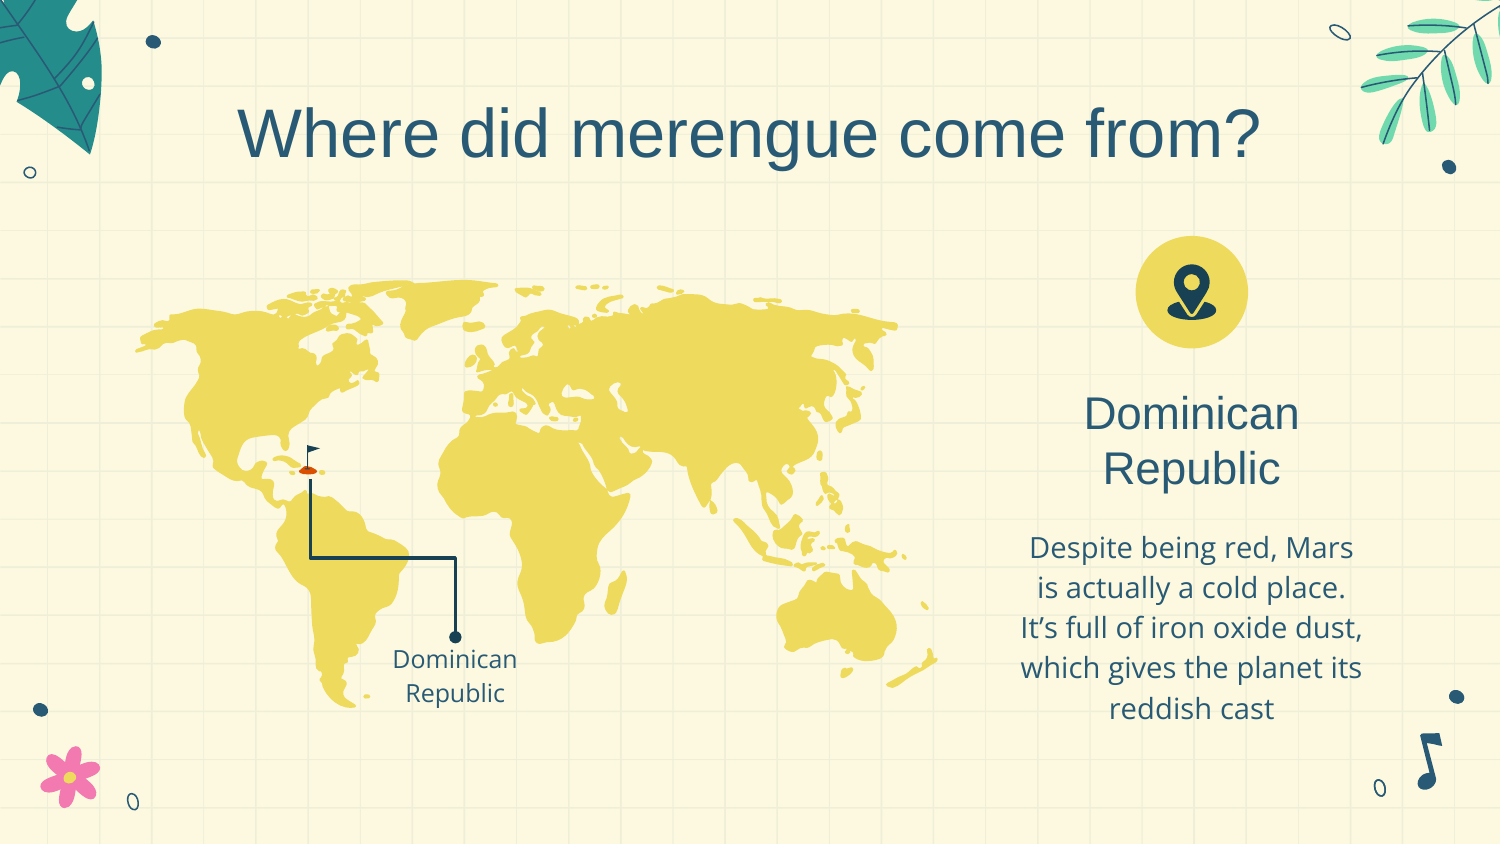

# Where did merengue come from?

Dominican Republic

Despite being red, Mars is actually a cold place. It’s full of iron oxide dust, which gives the planet its reddish cast
Dominican Republic